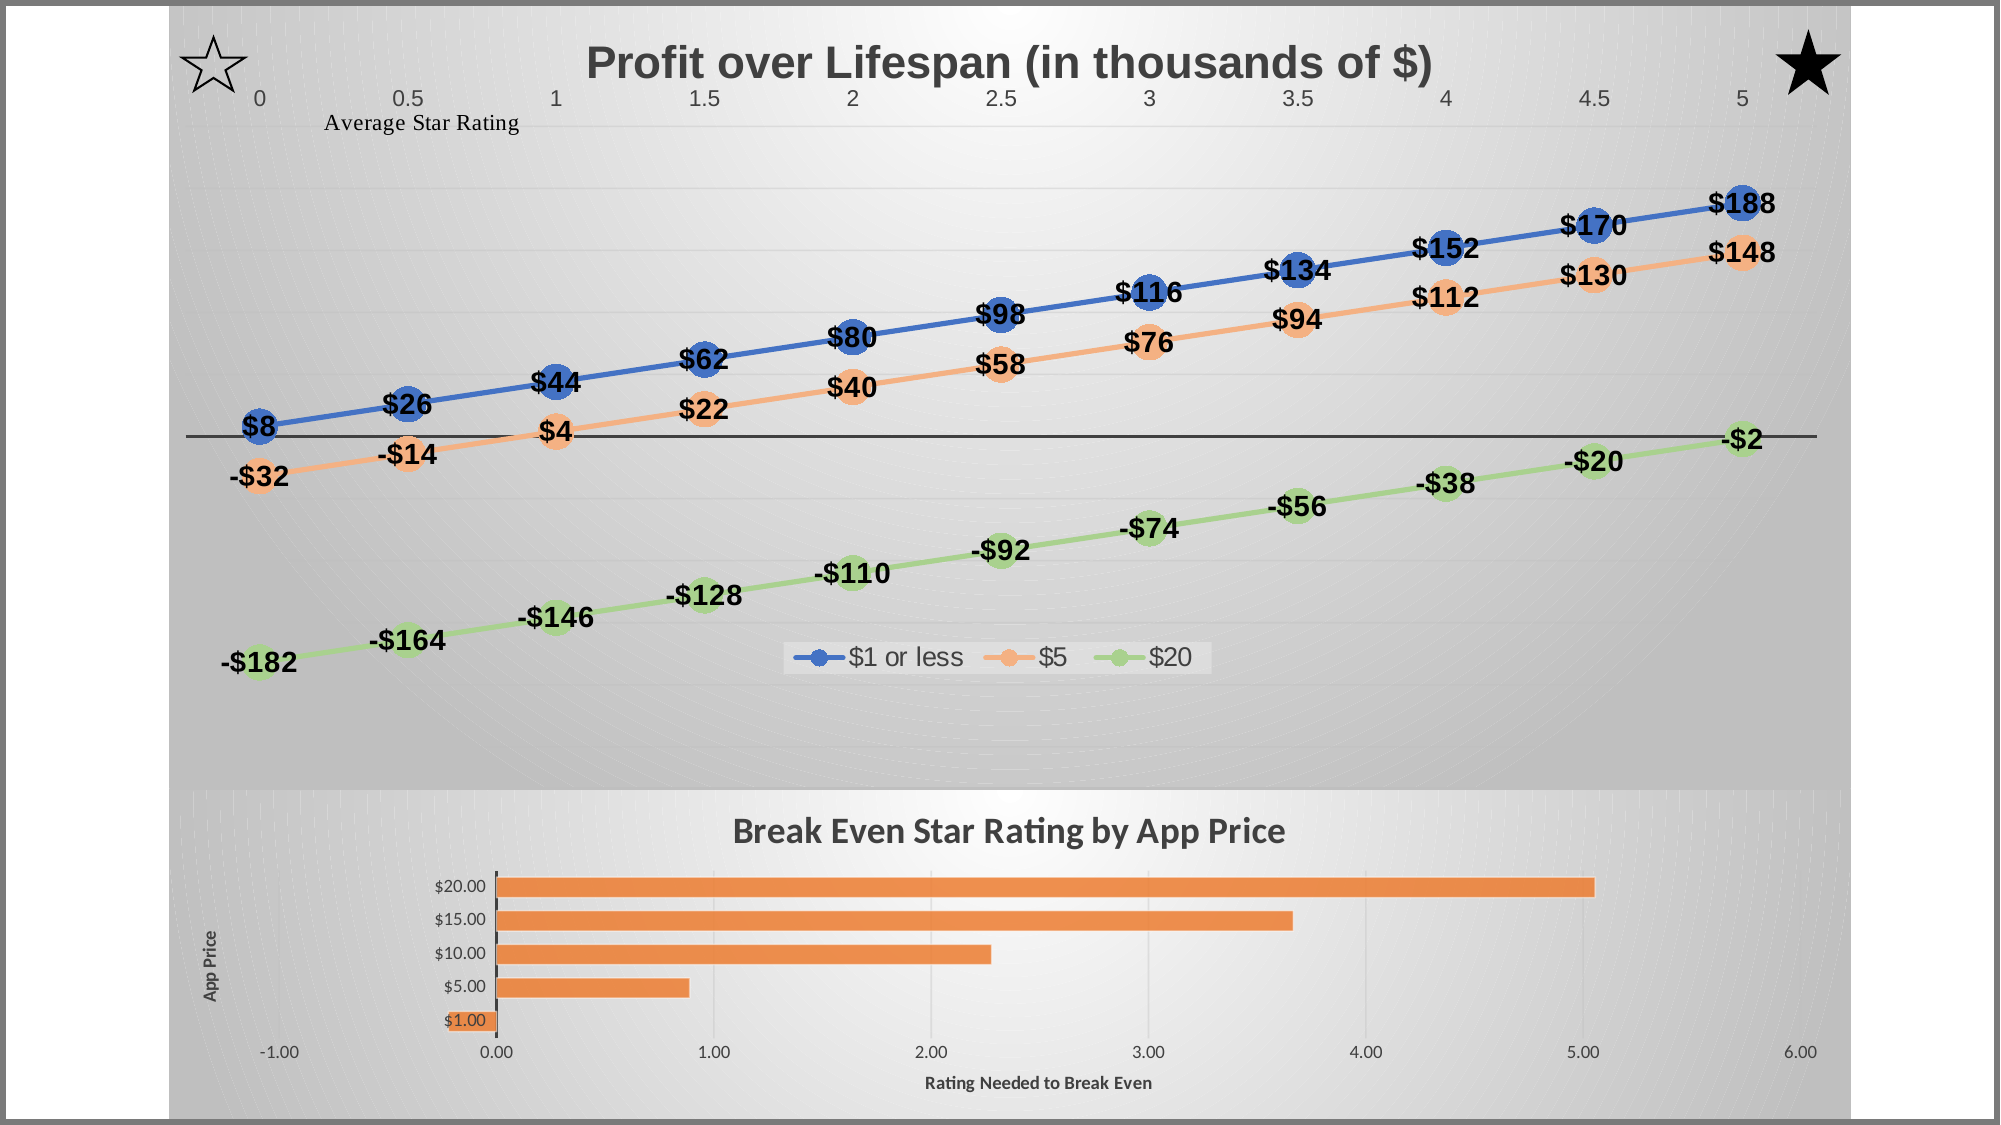

[unsupported chart]

### Chart: Break Even Star Rating by App Price

| Category | Break Even Rating |
|---|---|
| 1 | -0.2222222222222222 |
| 5 | 0.8888888888888888 |
| 10 | 2.2777777777777777 |
| 15 | 3.666666666666667 |
| 20 | 5.055555555555555 |